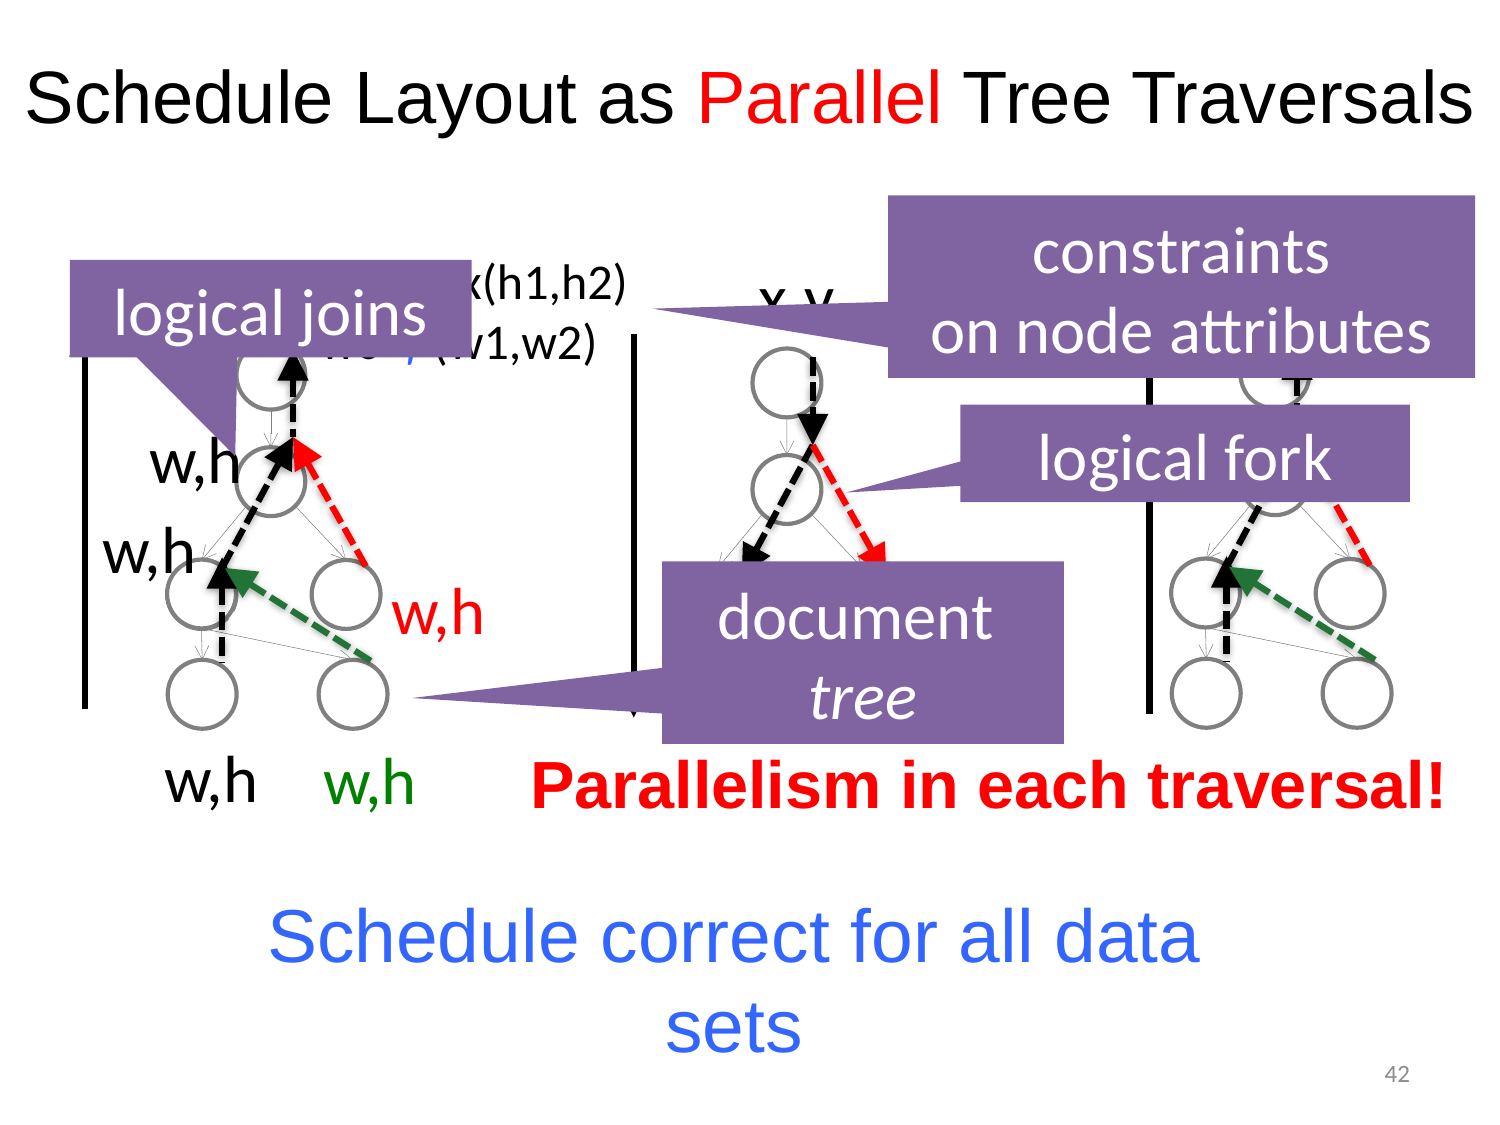

# Schedule Layout as Parallel Tree Traversals
constraints
on node attributes
h0=max(h1,h2)
w0=f (w1,w2)
…
x,y
logical joins
w,h

logical fork
w,h

w,h
w,h

Leaf

document
tree

w,h
w,h
Parallelism in each traversal!
Schedule correct for all data sets
42